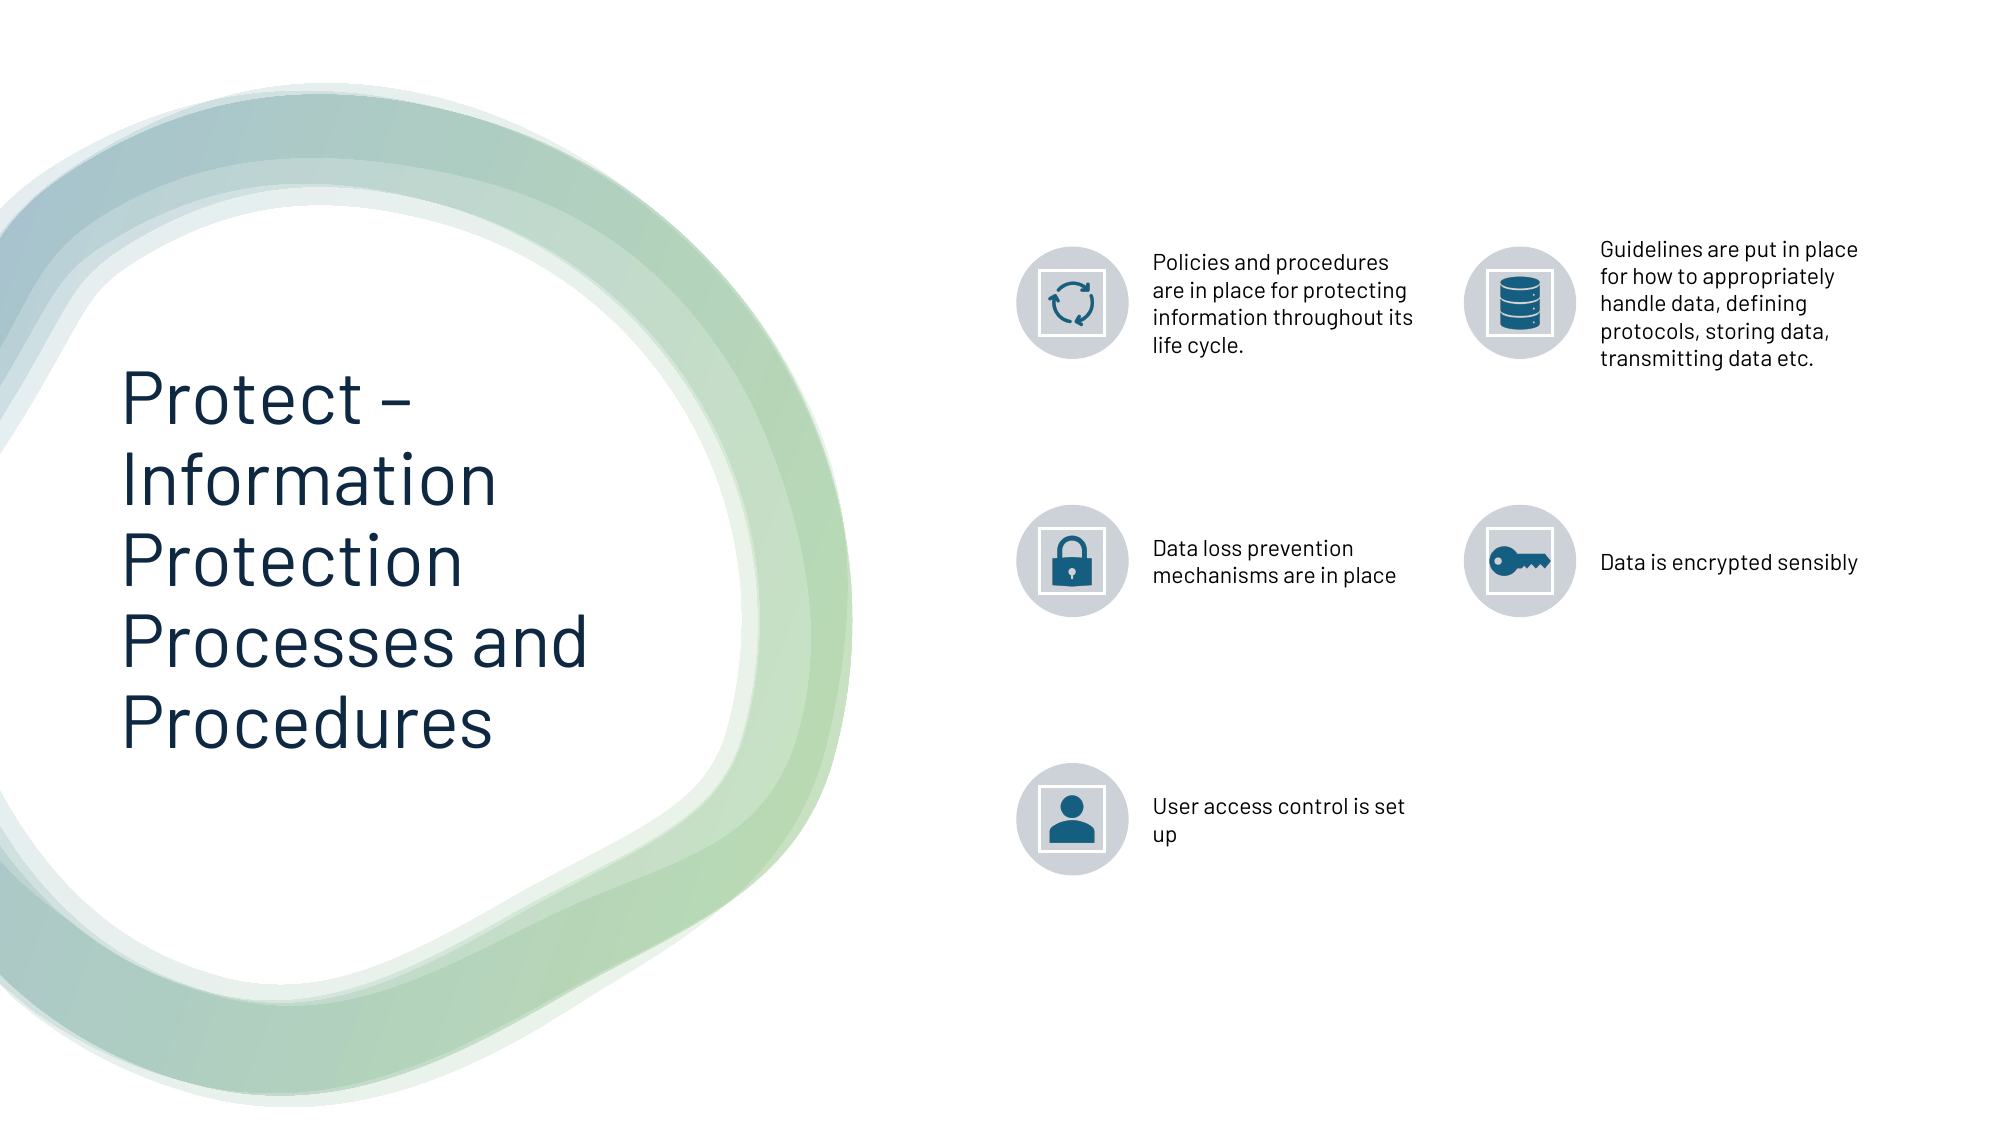

Policies and procedures are in place for protecting information throughout its life cycle.
Guidelines are put in place for how to appropriately handle data, defining protocols, storing data, transmitting data etc.
Data loss prevention mechanisms are in place
Data is encrypted sensibly
User access control is set up
# Protect – Information Protection Processes and Procedures